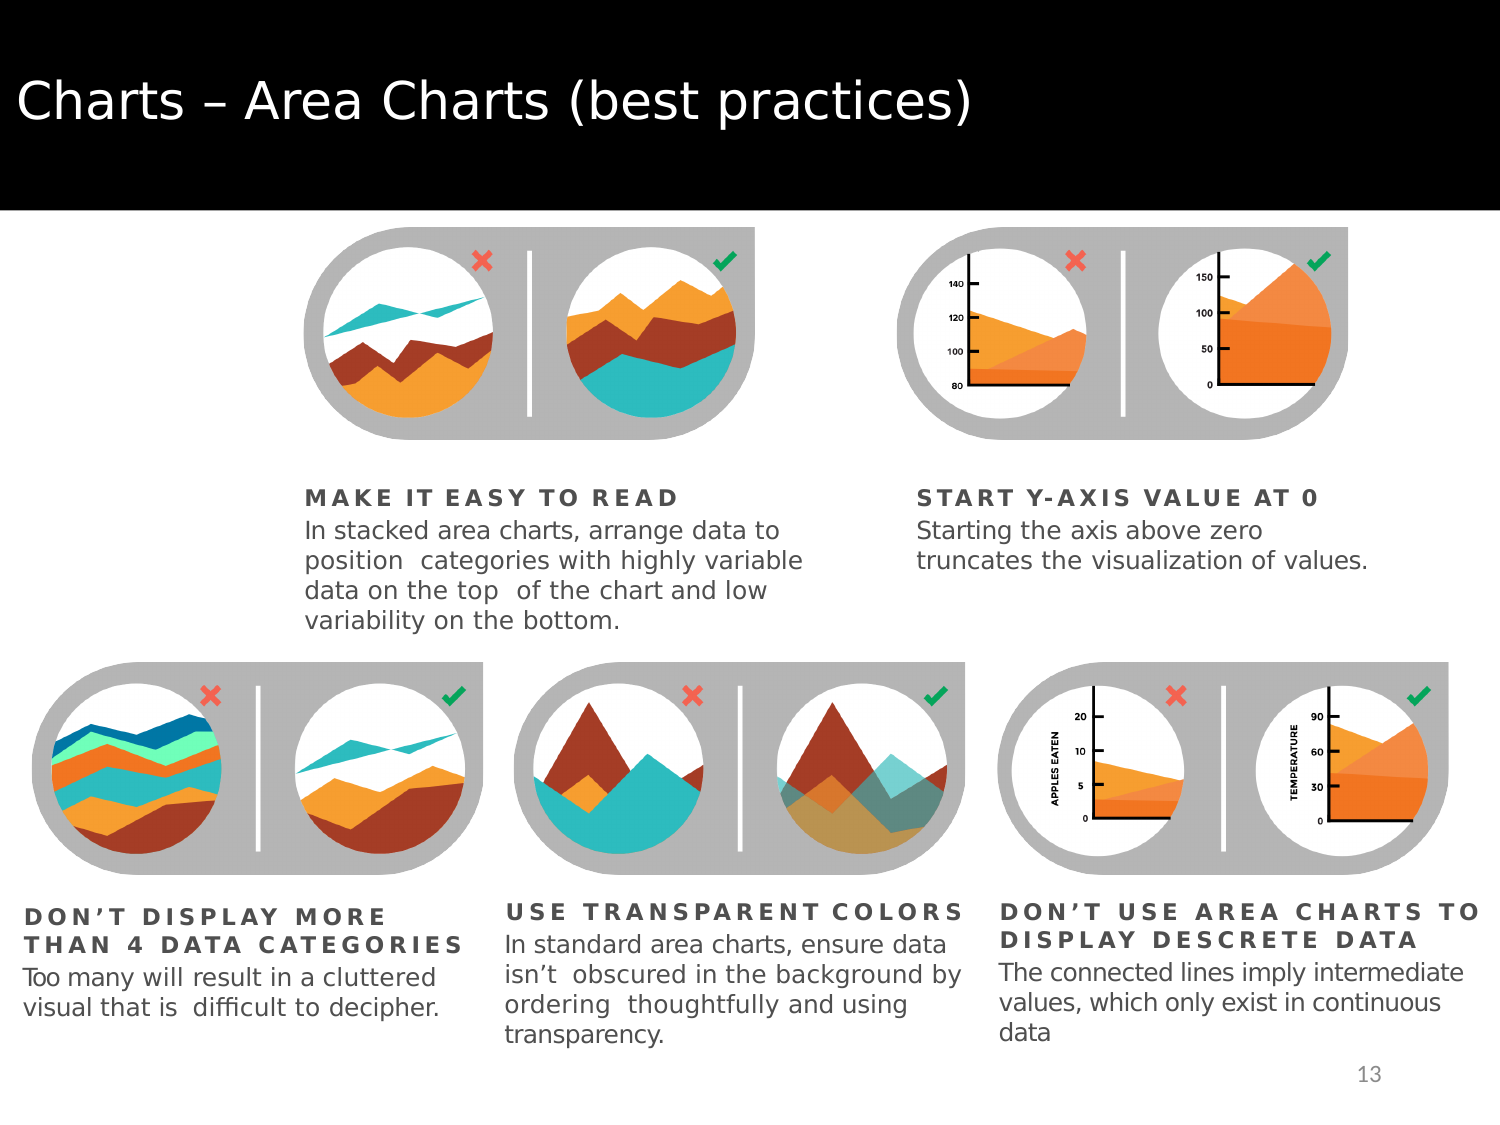

# Charts – Area Charts (best practices)

MAKE IT EASY TO READ
In stacked area charts, arrange data to position  categories with highly variable data on the top  of the chart and low variability on the bottom.
START Y-AXIS VALUE AT 0
Starting the axis above zero truncates the visualization of values.

USE TRANSPARENT COLORS
In standard area charts, ensure data isn’t  obscured in the background by ordering  thoughtfully and using transparency.
DON’T DISPLAY MORE THAN 4 DATA CATEGORIES
Too many will result in a cluttered visual that is  difficult to decipher.
DON’T USE AREA CHARTS TO DISPLAY DESCRETE DATA
The connected lines imply intermediate values, which only exist in continuous data
13